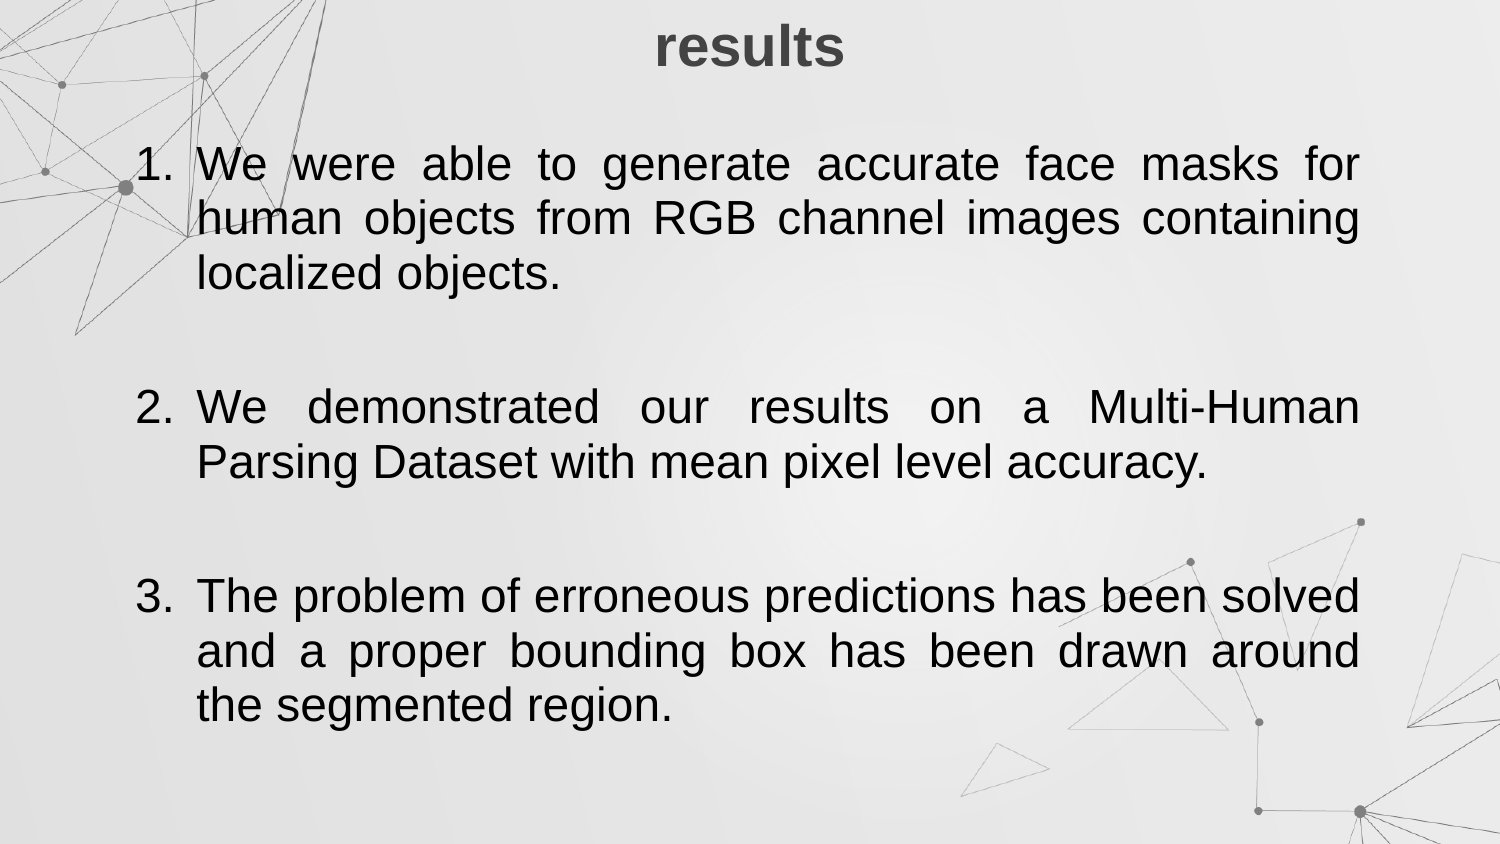

# results
We were able to generate accurate face masks for human objects from RGB channel images containing localized objects.

We demonstrated our results on a Multi-Human Parsing Dataset with mean pixel level accuracy.

The problem of erroneous predictions has been solved and a proper bounding box has been drawn around the segmented region.